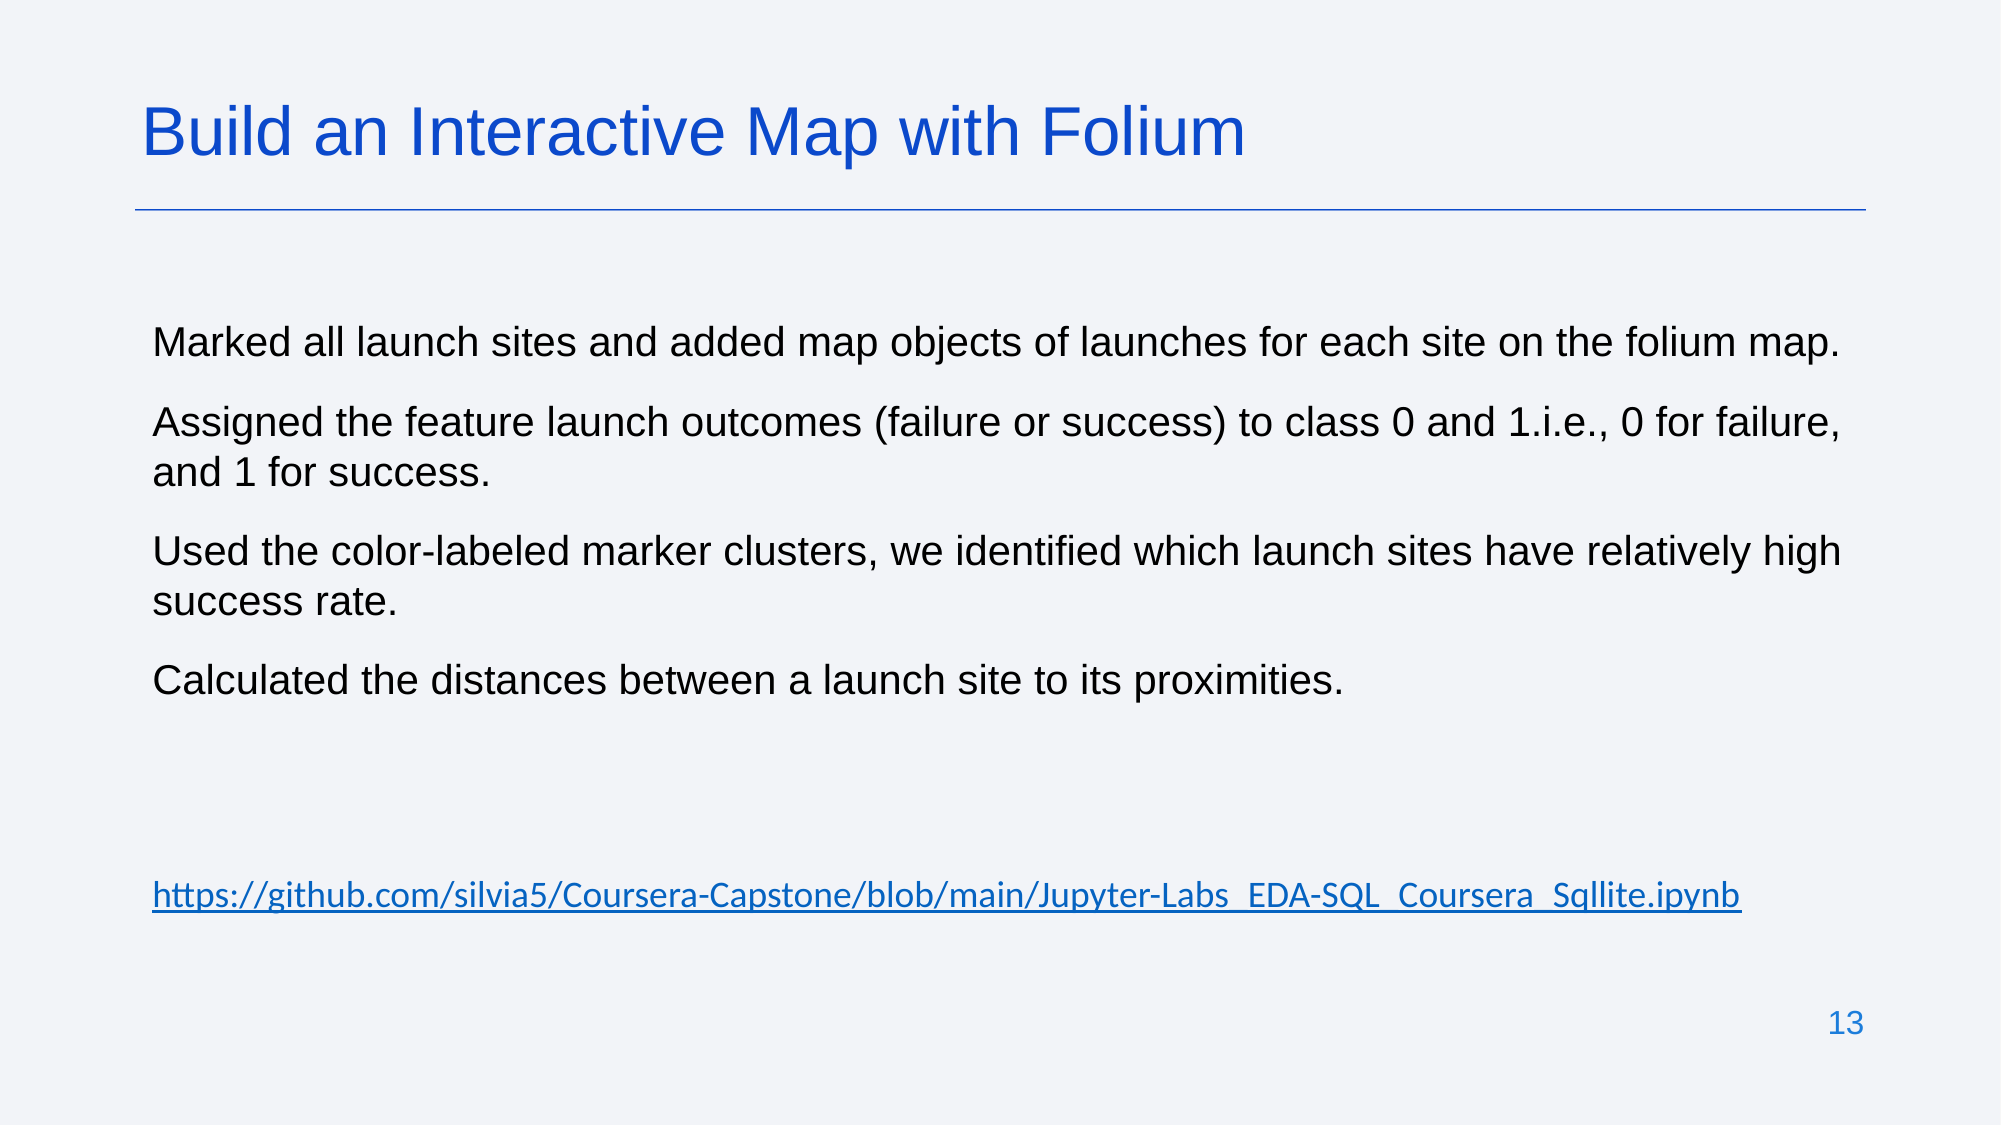

Build an Interactive Map with Folium
Marked all launch sites and added map objects of launches for each site on the folium map.
Assigned the feature launch outcomes (failure or success) to class 0 and 1.i.e., 0 for failure, and 1 for success.
Used the color-labeled marker clusters, we identified which launch sites have relatively high success rate.
Calculated the distances between a launch site to its proximities.

https://github.com/silvia5/Coursera-Capstone/blob/main/Jupyter-Labs_EDA-SQL_Coursera_Sqllite.ipynb
13